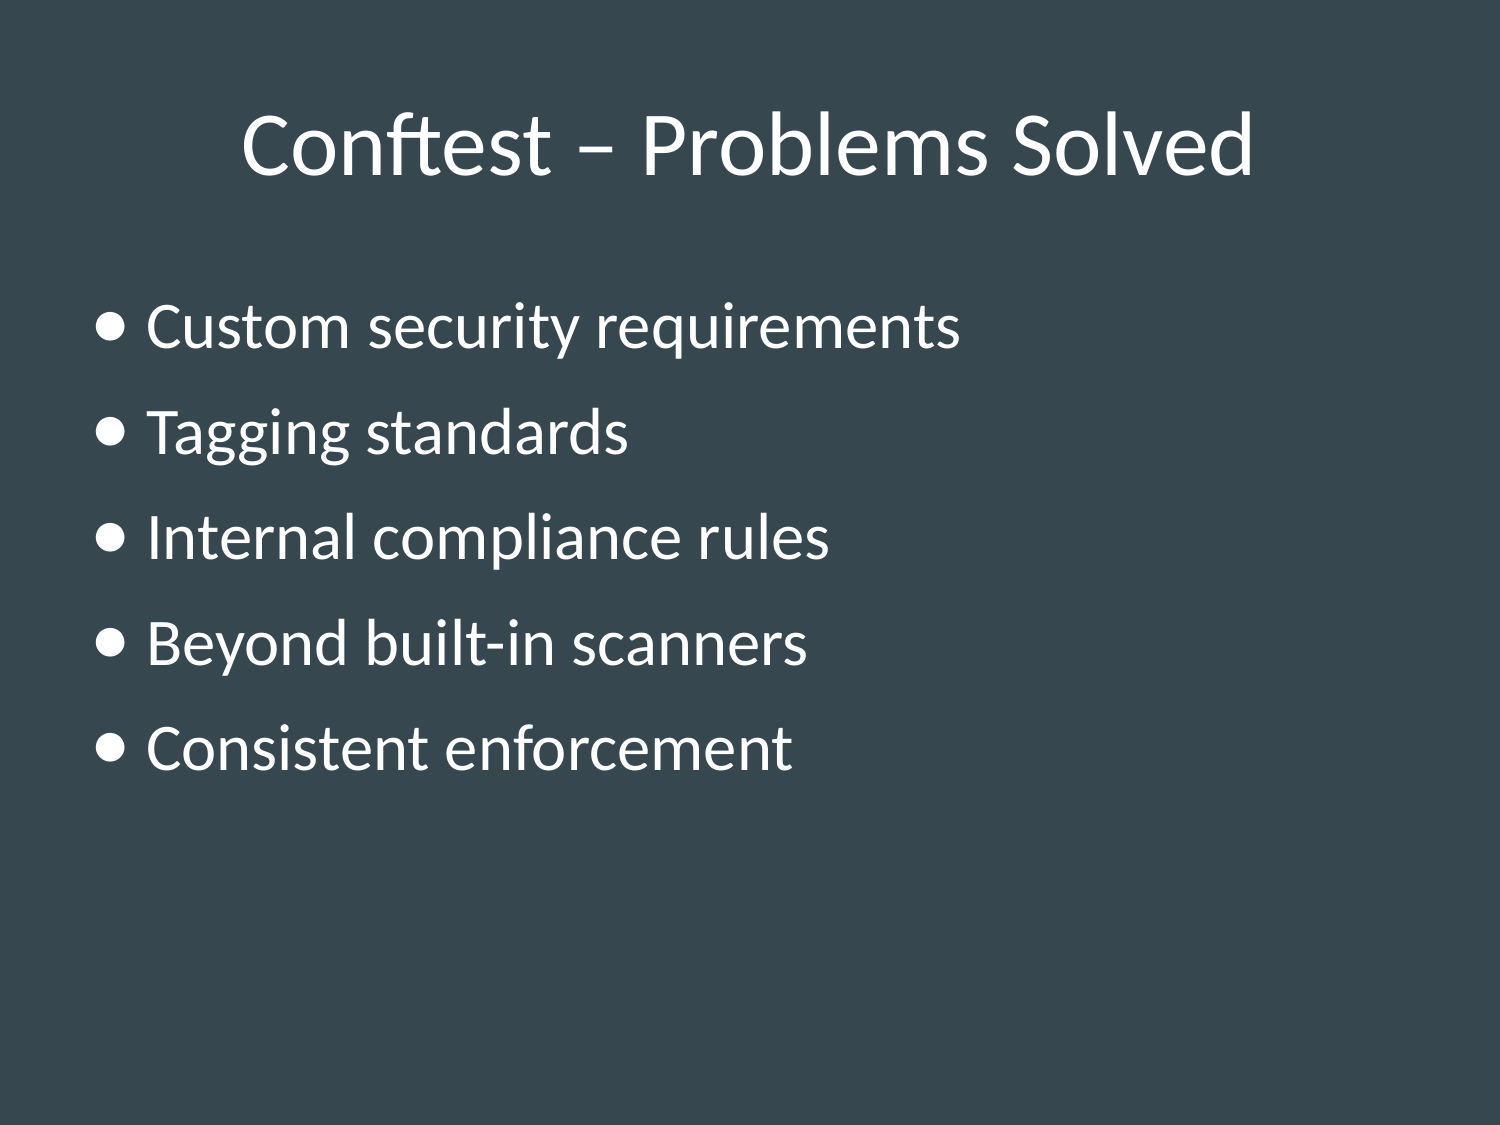

# Conftest – Problems Solved
Custom security requirements
Tagging standards
Internal compliance rules
Beyond built-in scanners
Consistent enforcement